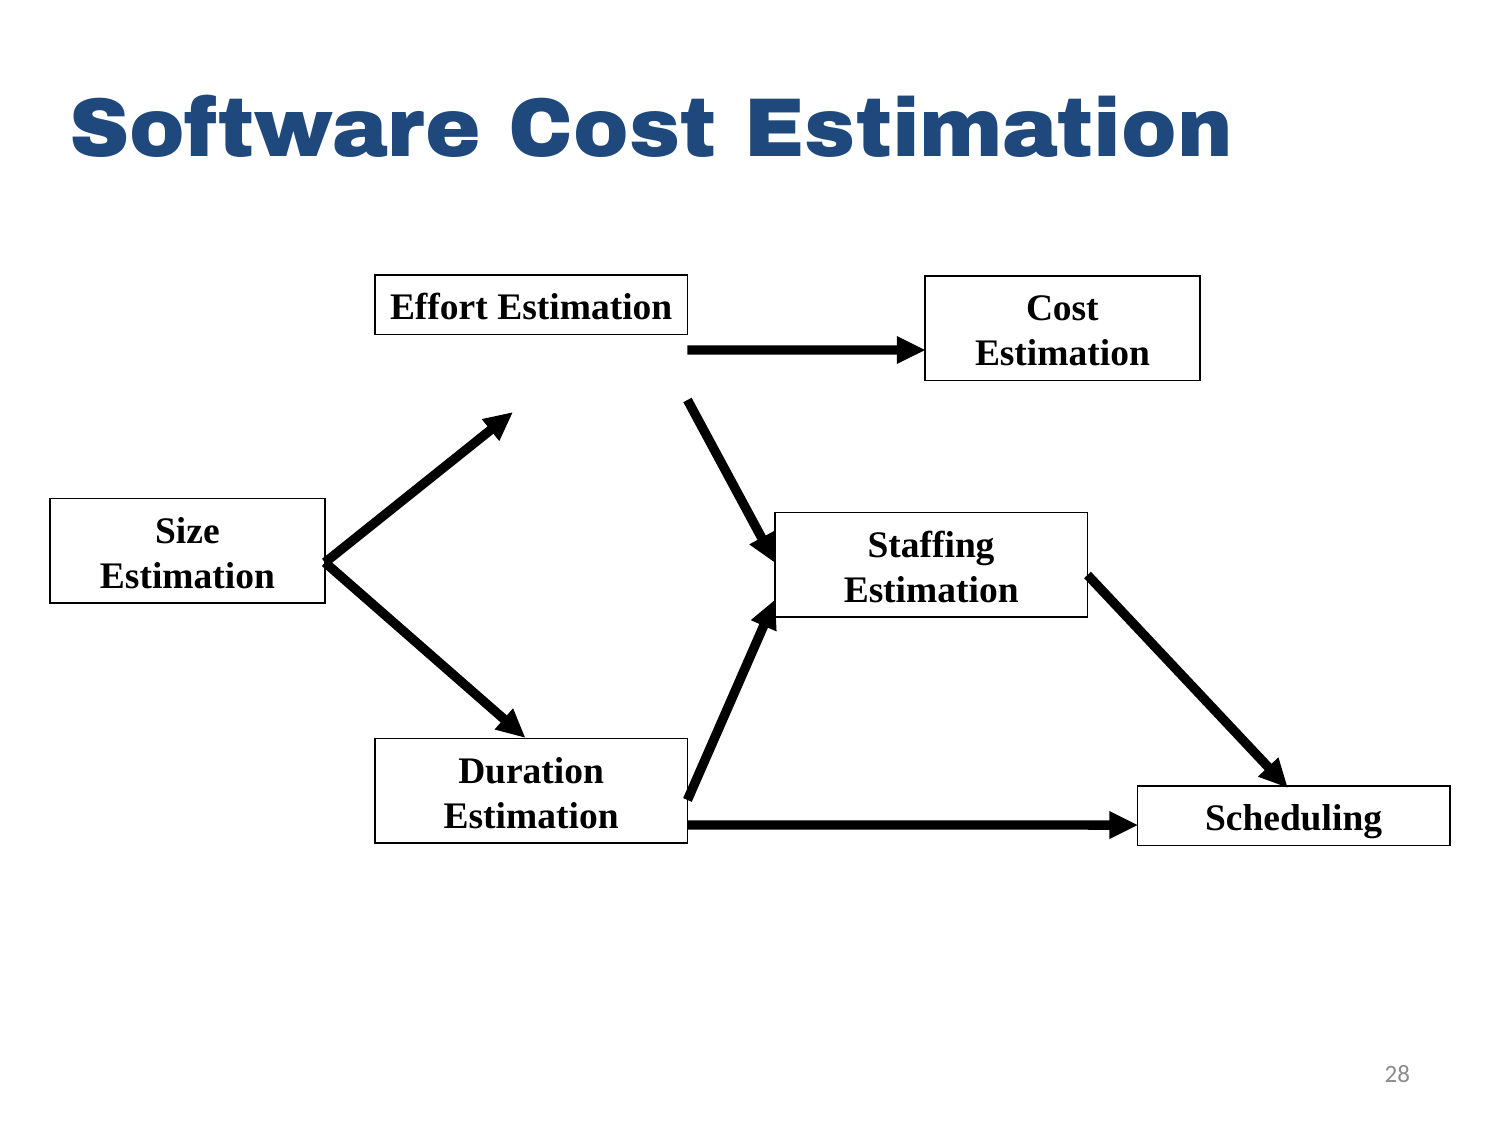

Software Cost Estimation
Effort Estimation
Cost Estimation

Size Estimation
Staffing Estimation

Duration Estimation
Scheduling

28